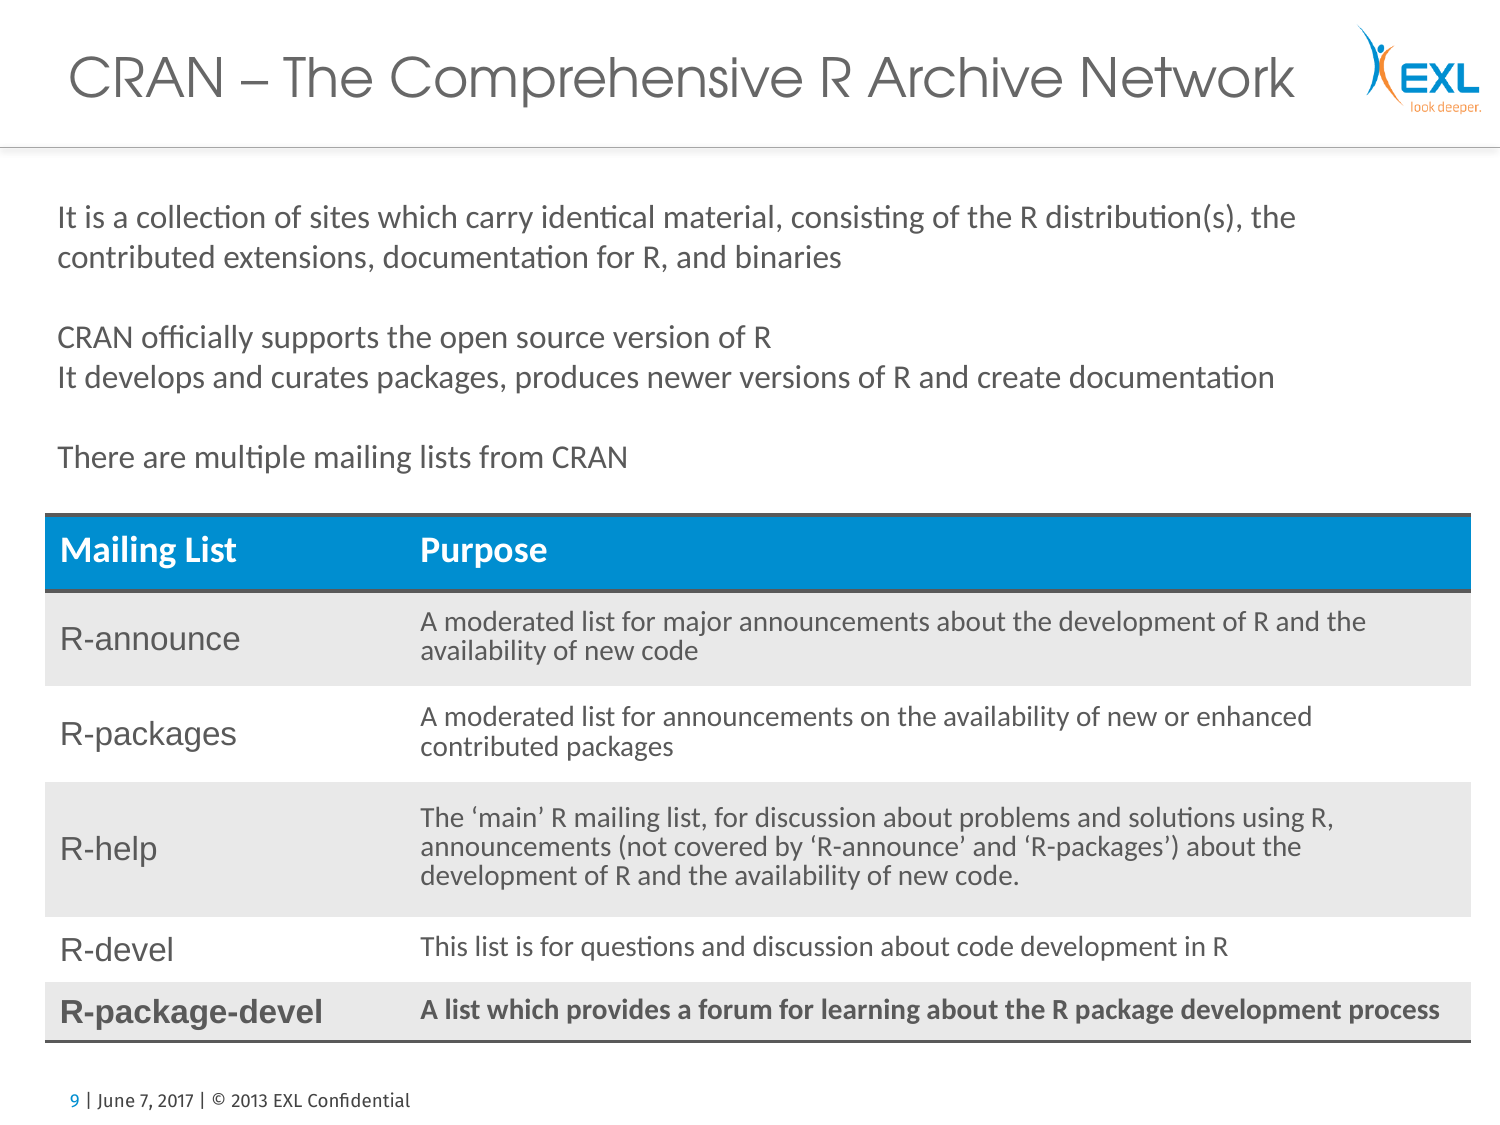

# CRAN – The Comprehensive R Archive Network
It is a collection of sites which carry identical material, consisting of the R distribution(s), the contributed extensions, documentation for R, and binaries

CRAN officially supports the open source version of R
It develops and curates packages, produces newer versions of R and create documentation

There are multiple mailing lists from CRAN
| Mailing List | Purpose |
| --- | --- |
| R-announce | A moderated list for major announcements about the development of R and the availability of new code |
| R-packages | A moderated list for announcements on the availability of new or enhanced contributed packages |
| R-help | The ‘main’ R mailing list, for discussion about problems and solutions using R, announcements (not covered by ‘R-announce’ and ‘R-packages’) about the development of R and the availability of new code. |
| R-devel | This list is for questions and discussion about code development in R |
| R-package-devel | A list which provides a forum for learning about the R package development process |